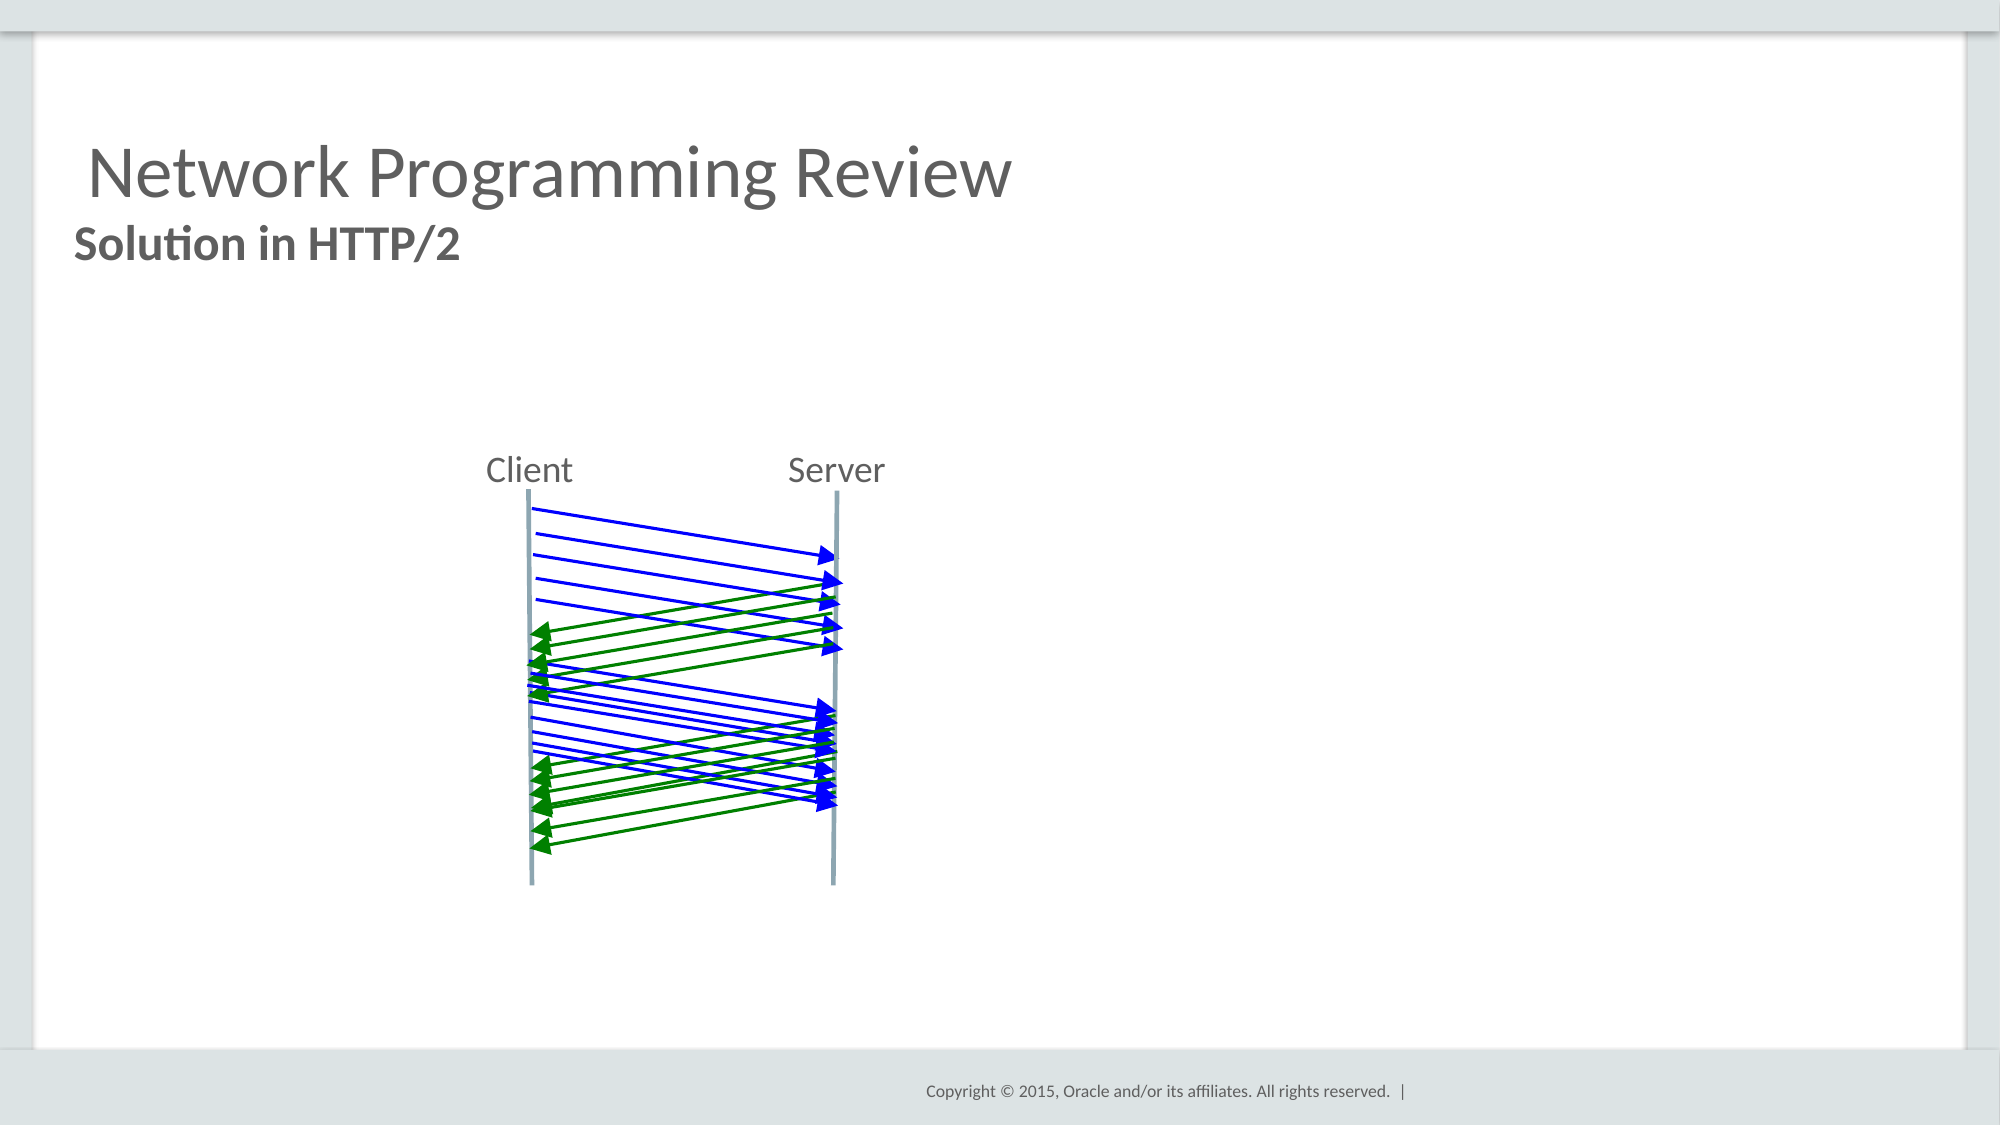

# Network Programming Review
Solution in HTTP/2

Client
Server